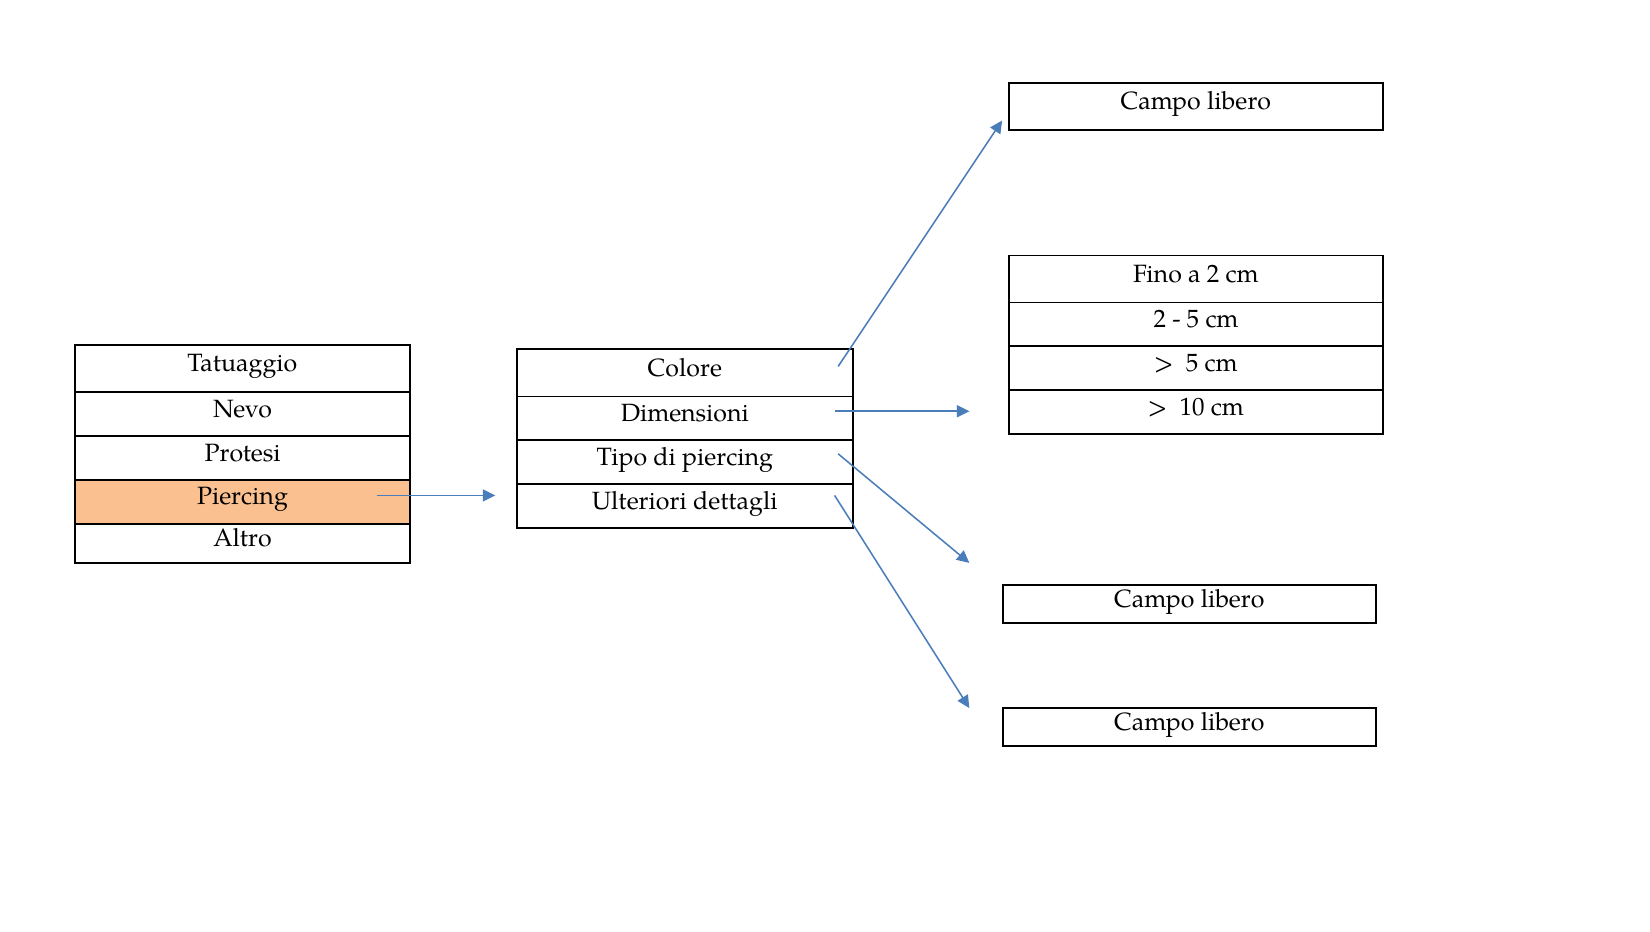

| Campo libero |
| --- |
| Fino a 2 cm |
| --- |
| 2 - 5 cm |
| > 5 cm |
| > 10 cm |
| Tatuaggio |
| --- |
| Nevo |
| Protesi |
| Piercing |
| Altro |
| Colore |
| --- |
| Dimensioni |
| Tipo di piercing |
| Ulteriori dettagli |
| Campo libero |
| --- |
| Campo libero |
| --- |